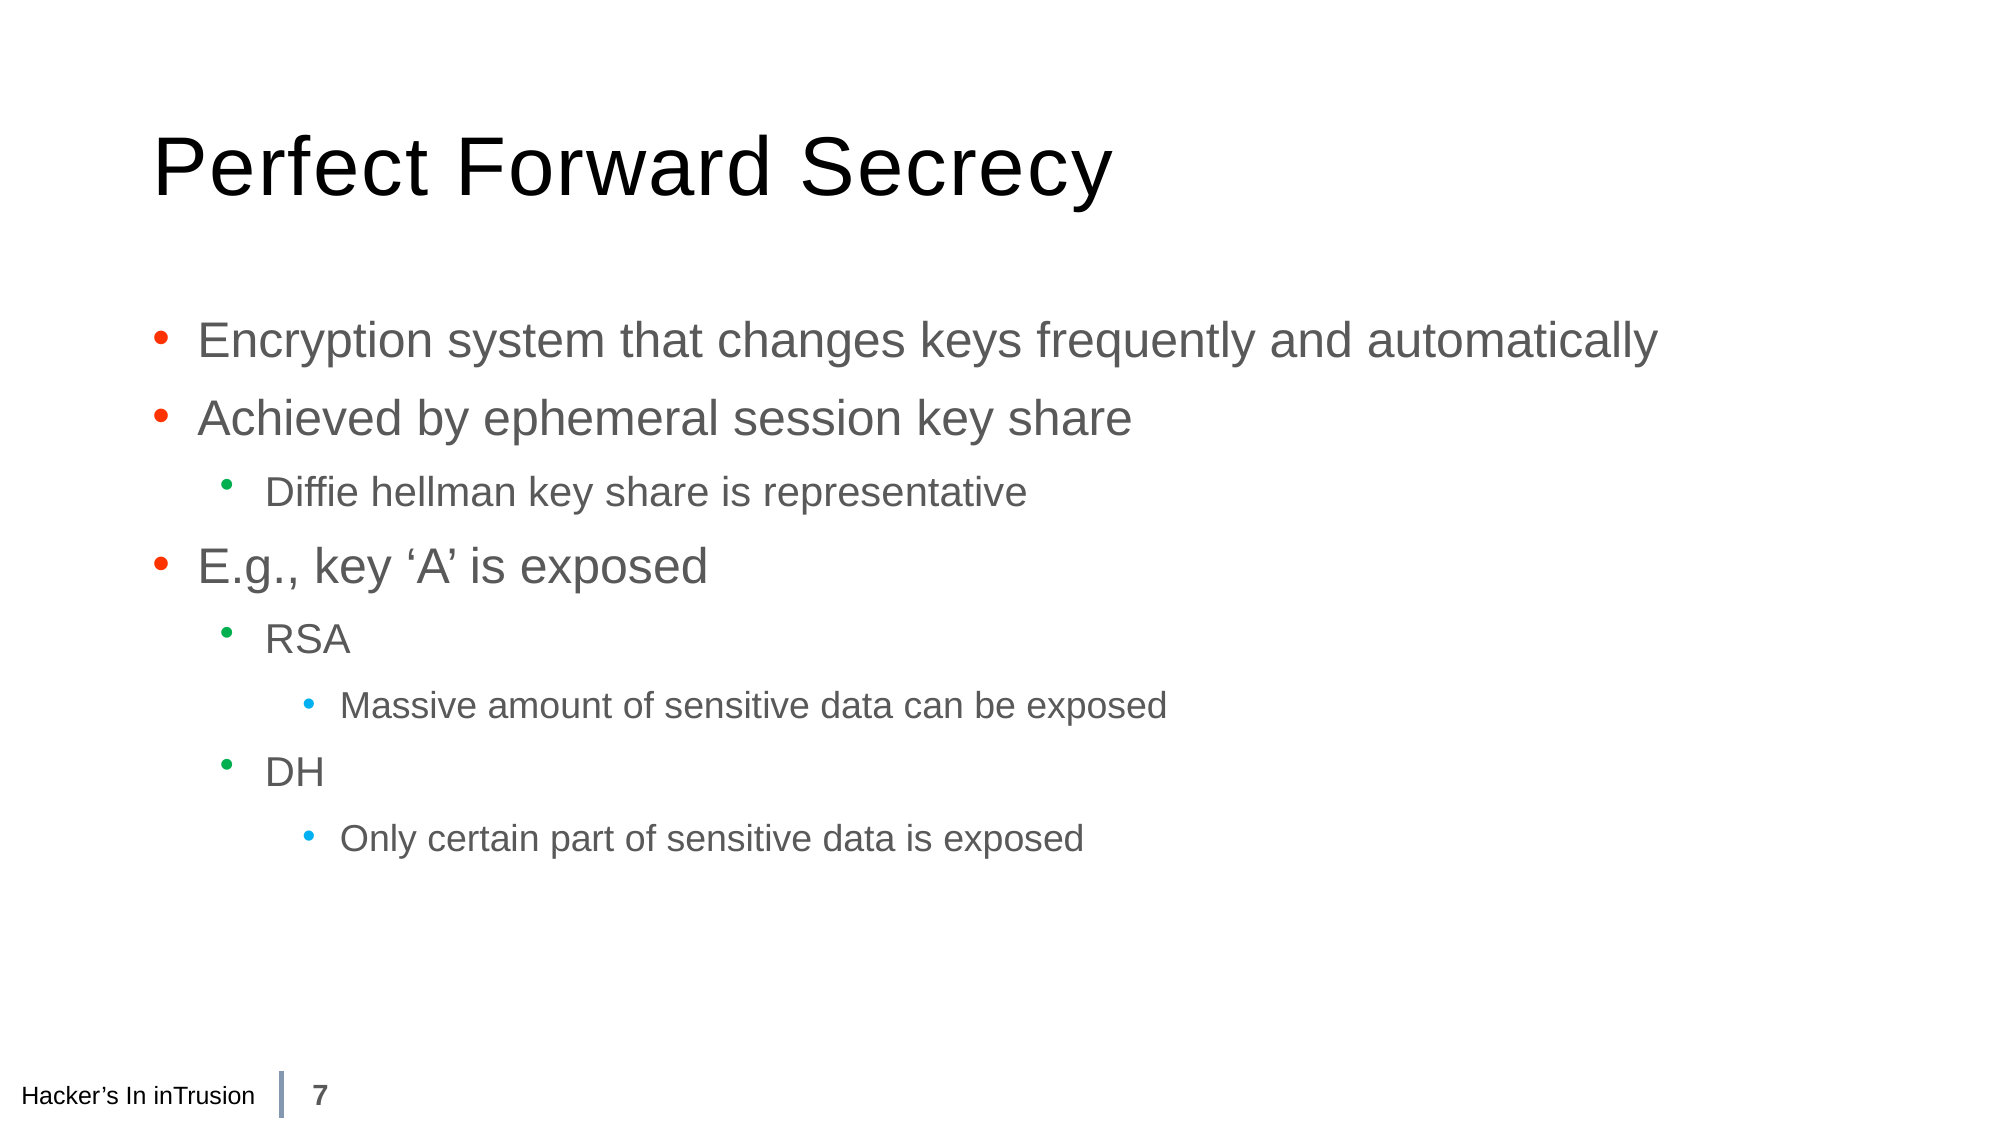

# Perfect Forward Secrecy
Encryption system that changes keys frequently and automatically
Achieved by ephemeral session key share
Diffie hellman key share is representative
E.g., key ‘A’ is exposed
RSA
Massive amount of sensitive data can be exposed
DH
Only certain part of sensitive data is exposed